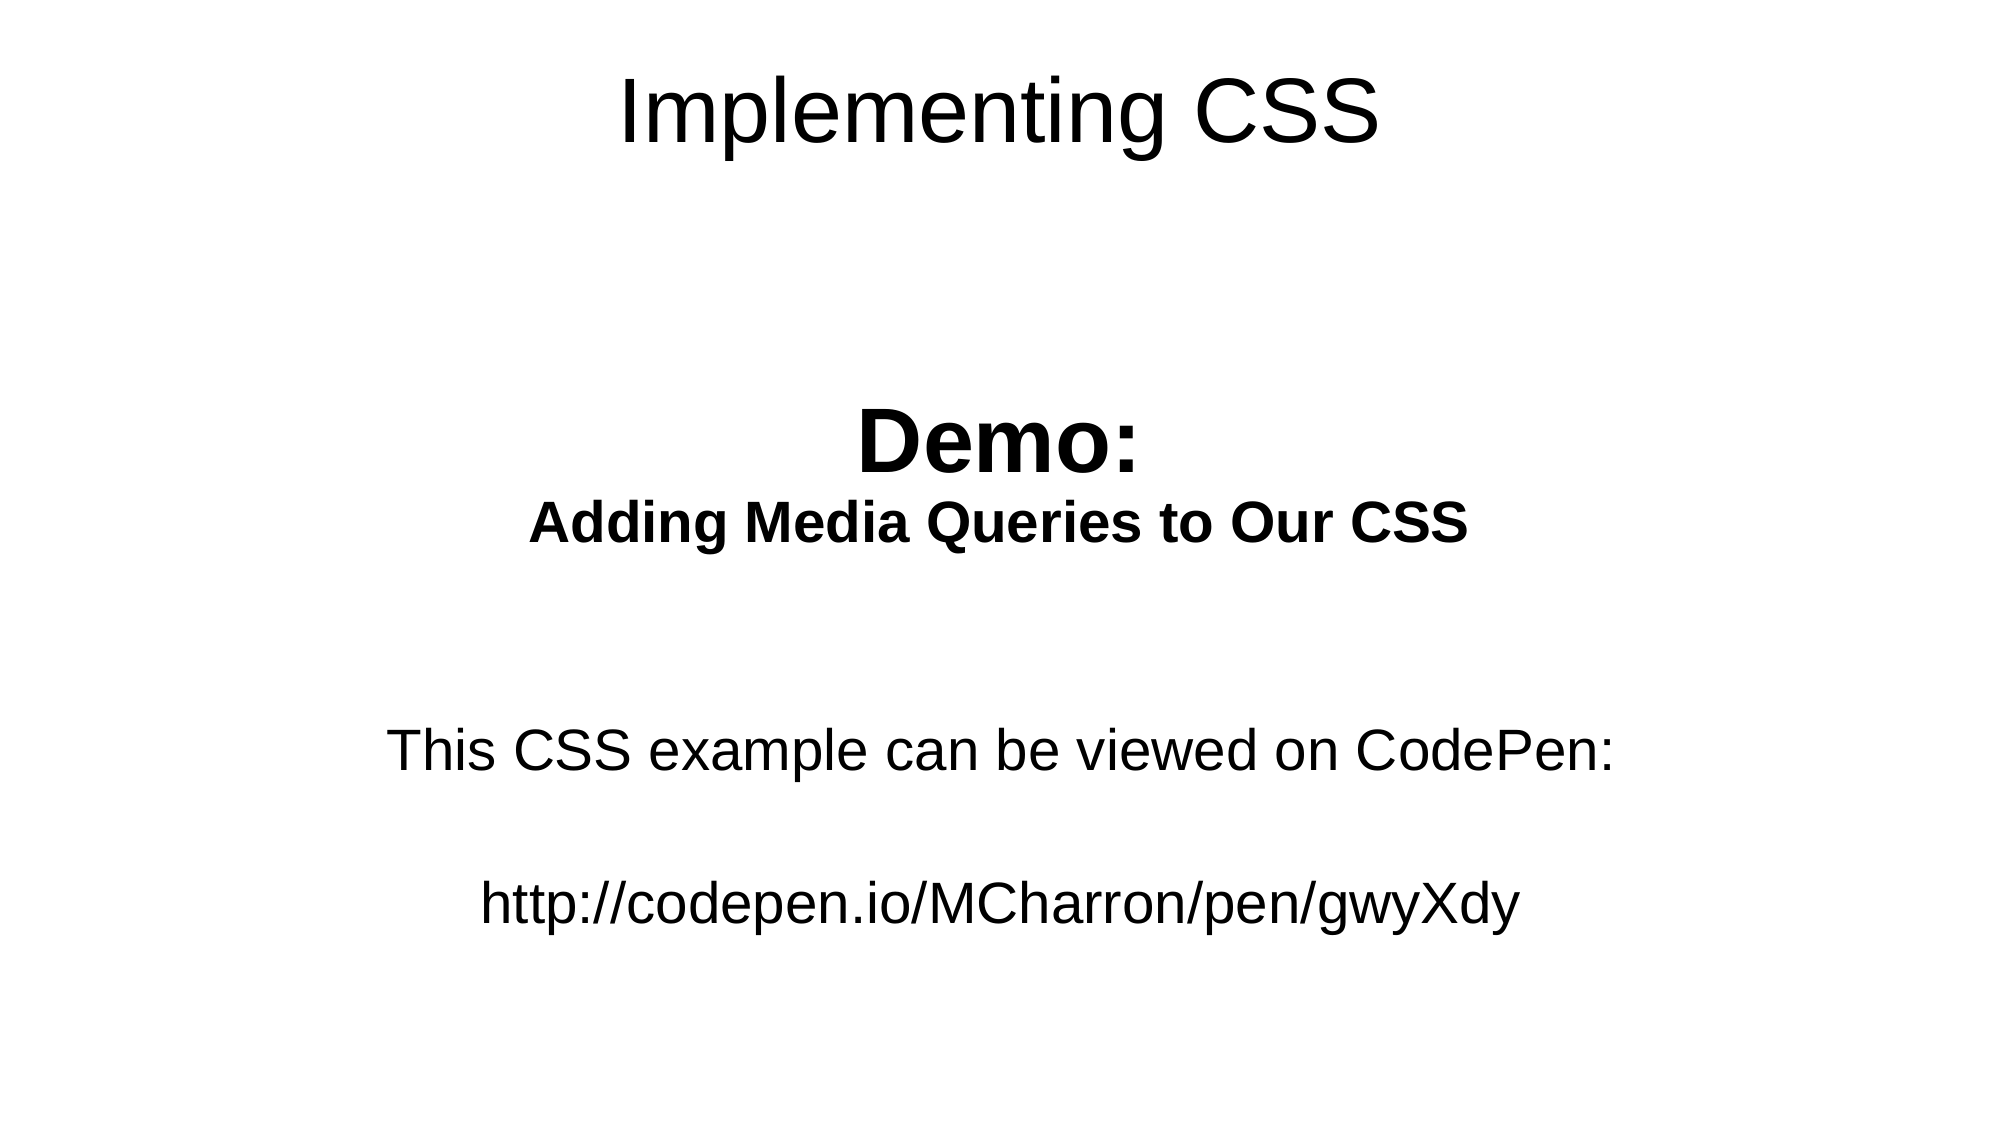

# Implementing CSS
Demo:
Adding Media Queries to Our CSS
This CSS example can be viewed on CodePen:
http://codepen.io/MCharron/pen/gwyXdy